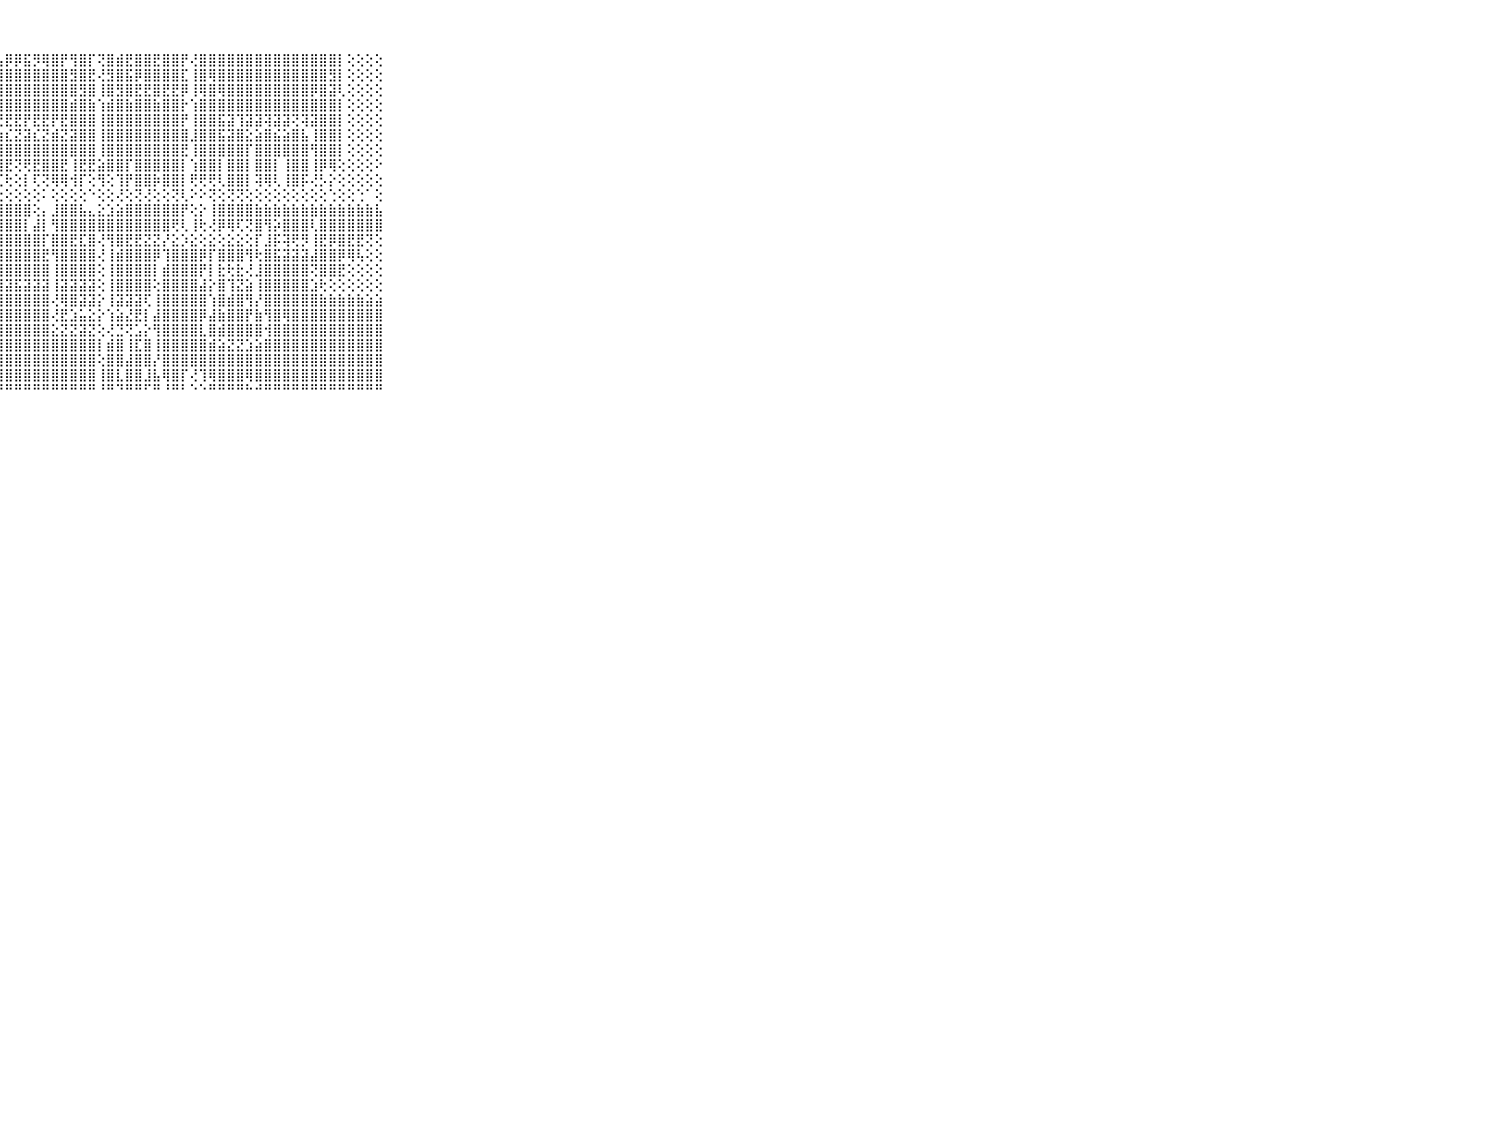

⠀⠀⠀⠀⠀⠀⠀⠀⠀⠀⠀⠀⠀⠀⠀⠀⠀⠀⠀⠀⢕⠀⠀⢕⢜⣽⢿⣣⡿⡿⣯⡻⢿⣿⡟⢻⣿⡏⢝⣿⣾⣟⣿⣿⣟⣿⣿⡟⢜⣿⣿⣿⣿⣿⣿⣿⣿⣿⣿⣿⣿⣿⣿⣿⡇⢕⢕⢕⢕⠀⠀⠀⠀⠀⠀⠀⠀⠀⠀⠀⠀
⠀⠀⠀⠀⠀⠀⠀⠀⠀⠀⠀⠀⠀⠀⠀⠀⠀⠀⠀⠀⢕⠀⢀⢕⣻⡿⣟⣿⣿⣿⣿⣿⣿⣿⣿⣻⣿⣟⢜⣻⣿⣯⡿⣿⣿⣿⣿⣏⢸⣿⢿⣿⣿⣿⣿⣿⣿⣿⣿⣿⣿⣿⣿⣻⡇⢕⢕⢕⢕⠀⠀⠀⠀⠀⠀⠀⠀⠀⠀⠀⠀
⠀⠀⠀⠀⠀⠀⠀⠀⠀⠀⠀⠀⠀⠀⠀⠀⠀⠀⠀⠕⢕⢀⠄⢕⡷⣾⣿⣿⣿⣿⣿⣿⣿⣿⣿⣿⣻⣿⢸⣿⣻⣿⣟⣟⣿⣟⣟⡿⢸⢿⣿⢿⣿⣿⣿⣿⣿⣿⣿⣿⣿⡿⣿⣽⢇⢕⢕⢕⢕⠀⠀⠀⠀⠀⠀⠀⠀⠀⠀⠀⠀
⠀⠀⠀⠀⠀⠀⠀⠀⠀⠀⠀⠀⠀⠀⠀⠀⠀⠀⠀⢔⢕⢕⠔⢕⣼⣿⣾⣿⣿⣿⣿⣿⣿⣿⣿⣾⣿⣷⢱⣾⣿⣷⣿⣿⣷⣿⣿⡗⢱⣿⣿⣿⣿⣿⣿⣿⣿⣿⣿⣿⣿⣿⣿⣿⡇⢕⢕⢕⢕⠀⠀⠀⠀⠀⠀⠀⠀⠀⠀⠀⠀
⠀⠀⠀⠀⠀⠀⠀⠀⠀⠀⠀⠀⠀⠀⠀⠀⠀⠀⢔⢕⢕⢕⢕⢕⣿⣿⡟⣟⣟⣟⡟⣟⣟⡟⣟⣿⣿⣿⢸⣿⣿⣿⣿⣿⣿⣿⣿⡟⢸⣿⣿⣯⣽⢹⣽⣽⢽⣽⣽⢝⢽⣽⣿⣿⡇⢕⢕⢕⢕⠀⠀⠀⠀⠀⠀⠀⠀⠀⠀⠀⠀
⠀⠀⠀⠀⠀⠀⠀⠀⠀⠀⠀⠀⠀⠀⠀⠀⠀⠀⢕⢕⢕⢕⢕⢕⣿⣿⡇⣱⣎⣝⣽⣎⣝⣾⣝⣽⣿⣿⢸⣿⣿⣿⣿⣿⣿⣿⣿⣿⣸⣿⣿⣯⣽⣿⣕⣵⣿⣮⣵⣿⣧⢸⣿⣿⡇⢕⢕⢕⢕⠀⠀⠀⠀⠀⠀⠀⠀⠀⠀⠀⠀
⠀⠀⠀⠀⠀⠀⠀⠀⠀⠀⠀⠀⠀⠀⠀⠀⠀⢄⢕⢕⢕⢕⢕⢕⣿⣿⣗⣿⣿⣿⣿⣿⣿⣿⣿⣿⣿⣿⢸⣿⣿⣿⣿⣿⣿⣿⣿⣟⢸⣿⣿⣿⣿⣿⡏⣿⣿⣿⣿⣿⣿⢻⣿⣿⡇⢕⢕⢕⢕⠀⠀⠀⠀⠀⠀⠀⠀⠀⠀⠀⠀
⠀⠀⠀⠀⠀⠀⠀⠀⠀⠀⠀⠀⠀⠀⠀⠀⠀⢕⢕⢕⢕⢕⢕⢕⢹⡟⡇⣿⣟⢝⢟⣟⣿⣿⣟⢸⣟⣟⣵⣿⣿⡏⣿⣿⣿⣿⣿⡇⢱⣿⣿⡇⣿⣿⡇⣿⣿⡇⢸⣿⣿⢸⡿⢿⢕⢕⢕⢕⠕⠀⠀⠀⠀⠀⠀⠀⠀⠀⠀⠀⠀
⠀⠀⠀⠀⠀⠀⠀⠀⠀⠀⠀⠀⠀⢄⢄⢐⠄⢱⡕⢕⢕⢕⢕⢕⢸⢕⢕⢏⢗⢕⡇⢏⢝⢿⢿⢺⡏⢕⢻⢕⢹⡟⣿⣿⡷⣿⣿⡇⢟⢟⢟⢇⣿⣿⡇⢽⢿⢇⢸⣿⡯⢜⡣⡕⢕⢕⢕⢕⢕⠀⠀⠀⠀⠀⠀⠀⠀⠀⠀⠀⠀
⠀⠀⠀⠀⠀⠀⠀⠀⠀⠀⠀⠀⠀⠀⠀⠁⠁⢕⢕⢕⢕⢕⢕⠕⢕⢕⢕⢕⢕⢕⢕⢕⠅⢕⢕⢕⢕⠑⢕⢕⢜⢕⢝⢜⢕⢕⢝⢇⠕⠕⢝⢕⢝⢝⢕⢕⢕⢕⢕⢕⢕⢕⢕⢑⢕⢕⢑⠁⢕⠀⠀⠀⠀⠀⠀⠀⠀⠀⠀⠀⠀
⠀⠀⠀⠀⠀⠀⠀⠀⠀⠀⠀⣼⣿⣿⣿⣿⣿⣿⣿⣿⣿⣿⣿⣿⣿⣿⣿⣿⣿⣿⣿⢕⡄⣸⣿⣿⣧⣄⣕⣱⣵⣿⣿⣿⣿⣿⣿⡟⢕⡕⢸⣿⣿⣿⣿⣷⣷⣷⣷⣷⣷⣷⣷⣷⣷⣷⣷⣷⣧⠀⠀⠀⠀⠀⠀⠀⠀⠀⠀⠀⠀
⠀⠀⠀⠀⠀⠀⠀⠀⠀⠀⠀⣿⣿⢻⢸⣿⢹⢸⣿⣿⣿⣿⣿⣿⣿⣿⣿⣿⣿⣿⡇⣼⡇⢻⣿⣿⣿⣿⣿⣿⣿⣿⣿⣿⣿⣿⢟⢇⢸⢗⢜⡿⢿⢏⢝⣿⢻⡵⣿⣿⣿⢇⣿⣿⣿⣿⣿⣿⣿⠀⠀⠀⠀⠀⠀⠀⠀⠀⠀⠀⠀
⠀⠀⠀⠀⠀⠀⠀⠀⠀⠀⠀⢻⢟⢺⢸⢿⢸⣜⣿⣿⣿⣿⣿⣿⣿⣿⣿⣿⣿⣿⣿⣿⡏⣿⣿⣟⣏⣿⢜⢻⣿⣟⣟⣝⣝⡜⣕⡱⣕⢕⣕⢕⣕⣕⢕⡏⣸⡯⢽⢟⡻⢸⣟⡿⣿⣟⣟⢝⢕⠀⠀⠀⠀⠀⠀⠀⠀⠀⠀⠀⠀
⠀⠀⠀⠀⠀⠀⠀⠀⠀⠀⠀⢕⢷⢗⣗⣟⣿⣿⣿⣿⣿⣿⣿⣿⣿⣿⣿⣿⣿⣿⣿⣿⣟⢻⣿⣿⣿⣿⢜⢸⣾⣿⣿⣿⡿⢹⣿⣿⣿⡿⡏⣿⣿⣿⢻⢗⣿⣯⣽⣽⣽⣼⣿⣿⡿⢿⢧⢕⢕⠀⠀⠀⠀⠀⠀⠀⠀⠀⠀⠀⠀
⠀⠀⠀⠀⠀⠀⠀⠀⠀⠀⠀⣿⣿⣿⣿⣿⣿⣿⣿⣿⣿⣿⣿⣿⣿⣿⣿⣿⣿⣿⣿⣿⣿⢸⣿⣿⣿⣿⢕⢸⣿⣿⣿⣿⡇⣾⣿⣿⣿⡟⡇⣗⢗⣗⢜⣸⣿⣿⣿⣿⣿⢝⣿⣿⣟⢕⢕⢕⢕⠀⠀⠀⠀⠀⠀⠀⠀⠀⠀⠀⠀
⠀⠀⠀⠀⠀⠀⠀⠀⠀⠀⠀⣿⣿⣿⣿⣿⣿⣿⣿⣿⣿⣿⣿⣿⣿⣽⣽⣽⣽⣯⣽⣽⣽⢸⣽⣽⣽⣽⢕⢸⣿⣿⣿⣿⢕⣿⣿⣿⣿⣼⡕⣿⢹⣝⣵⢸⣿⣿⣿⣿⣿⣱⢗⢕⢕⢕⢕⢕⢕⠀⠀⠀⠀⠀⠀⠀⠀⠀⠀⠀⠀
⠀⠀⠀⠀⠀⠀⠀⠀⠀⠀⠀⣿⣿⣿⣿⣿⣿⣿⣿⣿⣿⣿⣿⣿⣿⣿⣿⣿⣿⣿⣿⣿⣿⢜⢿⣿⣽⣽⡕⢸⣽⣽⣽⢏⢸⣿⣿⣿⣿⣿⢱⣿⣾⣿⢻⡜⣿⣿⣿⣿⣿⣿⣷⣷⣷⣷⣷⣵⣵⠀⠀⠀⠀⠀⠀⠀⠀⠀⠀⠀⠀
⠀⠀⠀⠀⠀⠀⠀⠀⠀⠀⠀⣿⣿⣿⣿⣿⢟⡟⢟⢻⣿⣿⣿⣿⣿⣿⣿⣿⣿⣿⣿⣿⣿⢜⣟⣱⣥⣕⡕⢱⣵⣜⣟⡇⣼⣿⣿⣿⣿⡿⣼⣷⣿⣿⡟⣷⢻⣿⢿⣿⣿⣿⣿⣿⣿⣿⣿⣿⣿⠀⠀⠀⠀⠀⠀⠀⠀⠀⠀⠀⠀
⠀⠀⠀⠀⠀⠀⠀⠀⠀⠀⠀⢟⢏⢝⣽⣿⣿⣧⡇⣷⡵⡽⣿⣿⣿⣿⣿⣿⣿⣿⣿⣿⣿⣕⣝⣝⣽⣝⢕⢜⣙⢝⣡⡕⢻⣿⣿⣿⣿⣇⣿⣾⣿⣿⣿⣿⢺⣿⣿⣿⣿⣿⣿⣿⣿⣿⣿⣿⣿⠀⠀⠀⠀⠀⠀⠀⠀⠀⠀⠀⠀
⠀⠀⠀⠀⠀⠀⠀⠀⠀⠀⠀⢱⣵⣼⣿⣿⣿⣿⣿⢸⣿⢻⣟⣿⣿⣿⣿⣿⣿⣿⣿⣿⣿⣿⣿⣿⣿⣿⡇⣾⣿⢸⣏⣿⢸⣿⣿⣿⣿⣿⣾⣵⣝⣝⣱⣵⣿⣿⣿⣿⣿⣿⣿⣿⣿⣿⣿⣿⣿⠀⠀⠀⠀⠀⠀⠀⠀⠀⠀⠀⠀
⠀⠀⠀⠀⠀⠀⠀⠀⠀⠀⠀⣿⣿⣿⣿⣿⣿⣿⣿⡾⣿⣟⣿⣸⣿⣿⣿⣿⣿⣿⣿⣿⣿⣿⣿⣿⣿⣿⢕⣿⣿⣼⣿⣿⡜⣿⣿⣿⣿⣿⣿⣿⣿⣿⣿⣿⣿⣿⣿⣿⣿⣿⣿⣿⣿⣿⣿⣿⣿⠀⠀⠀⠀⠀⠀⠀⠀⠀⠀⠀⠀
⠀⠀⠀⠀⠀⠀⠀⠀⠀⠀⠀⣿⣿⣿⣿⣿⣿⣿⣿⡇⢿⡏⣿⢕⣿⣿⣿⣿⣿⣿⣿⣿⣿⣿⣿⣿⣿⣿⢸⣿⣇⣿⣿⣸⣧⢿⣿⡏⢜⢹⢿⣿⣿⣿⢿⣿⣿⣿⣿⣿⣿⣿⣿⣿⣿⣿⣿⣿⣿⠀⠀⠀⠀⠀⠀⠀⠀⠀⠀⠀⠀
⠀⠀⠀⠀⠀⠀⠀⠀⠀⠀⠀⠛⠛⠛⠛⠛⠛⠛⠛⠃⠘⠃⠛⠑⠛⠛⠛⠛⠛⠛⠛⠛⠛⠛⠛⠛⠛⠛⠘⠛⠙⠛⠛⠋⠛⠘⠛⠃⠑⠑⠛⠛⠛⠛⠓⠚⠛⠛⠛⠛⠛⠛⠛⠛⠛⠛⠛⠛⠛⠀⠀⠀⠀⠀⠀⠀⠀⠀⠀⠀⠀